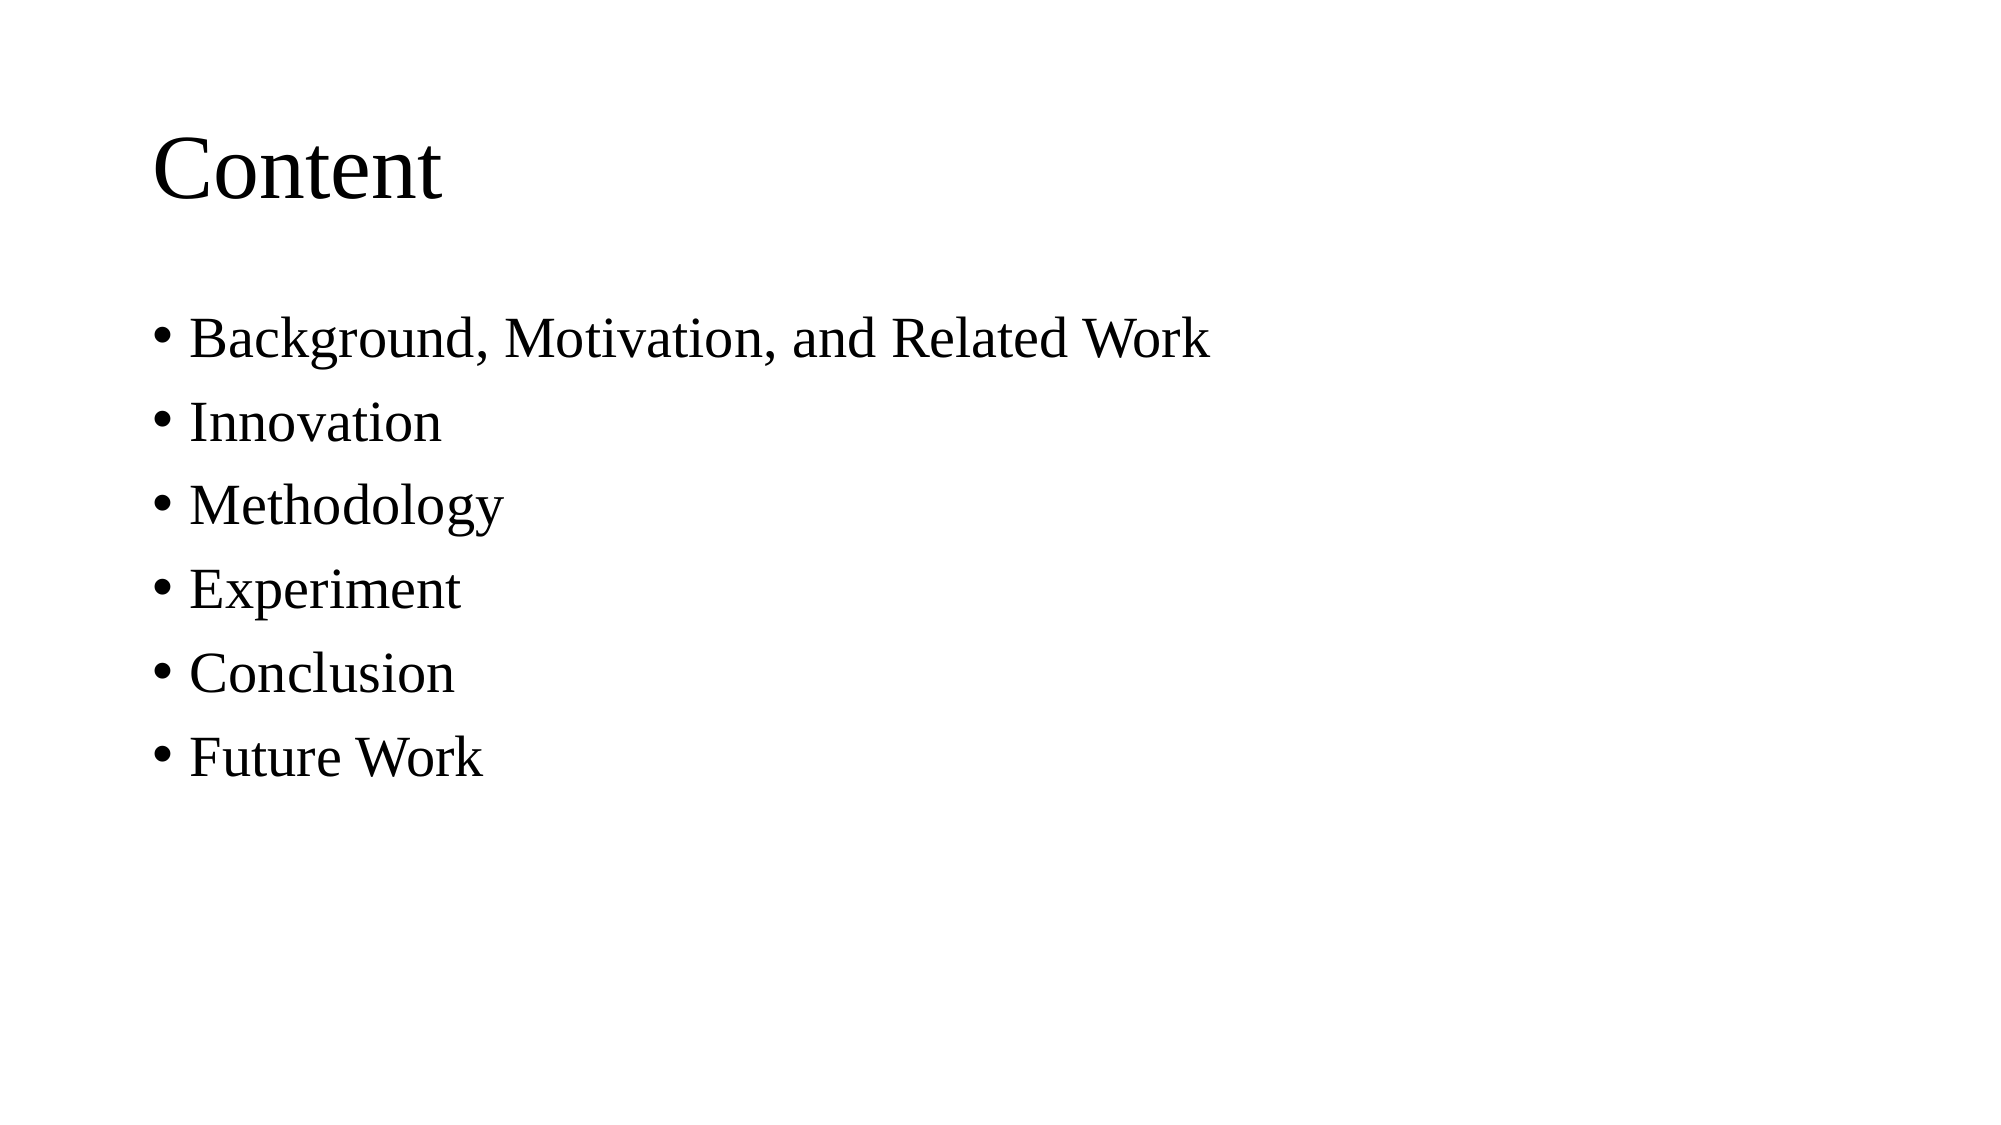

# Content
Background, Motivation, and Related Work
Innovation
Methodology
Experiment
Conclusion
Future Work